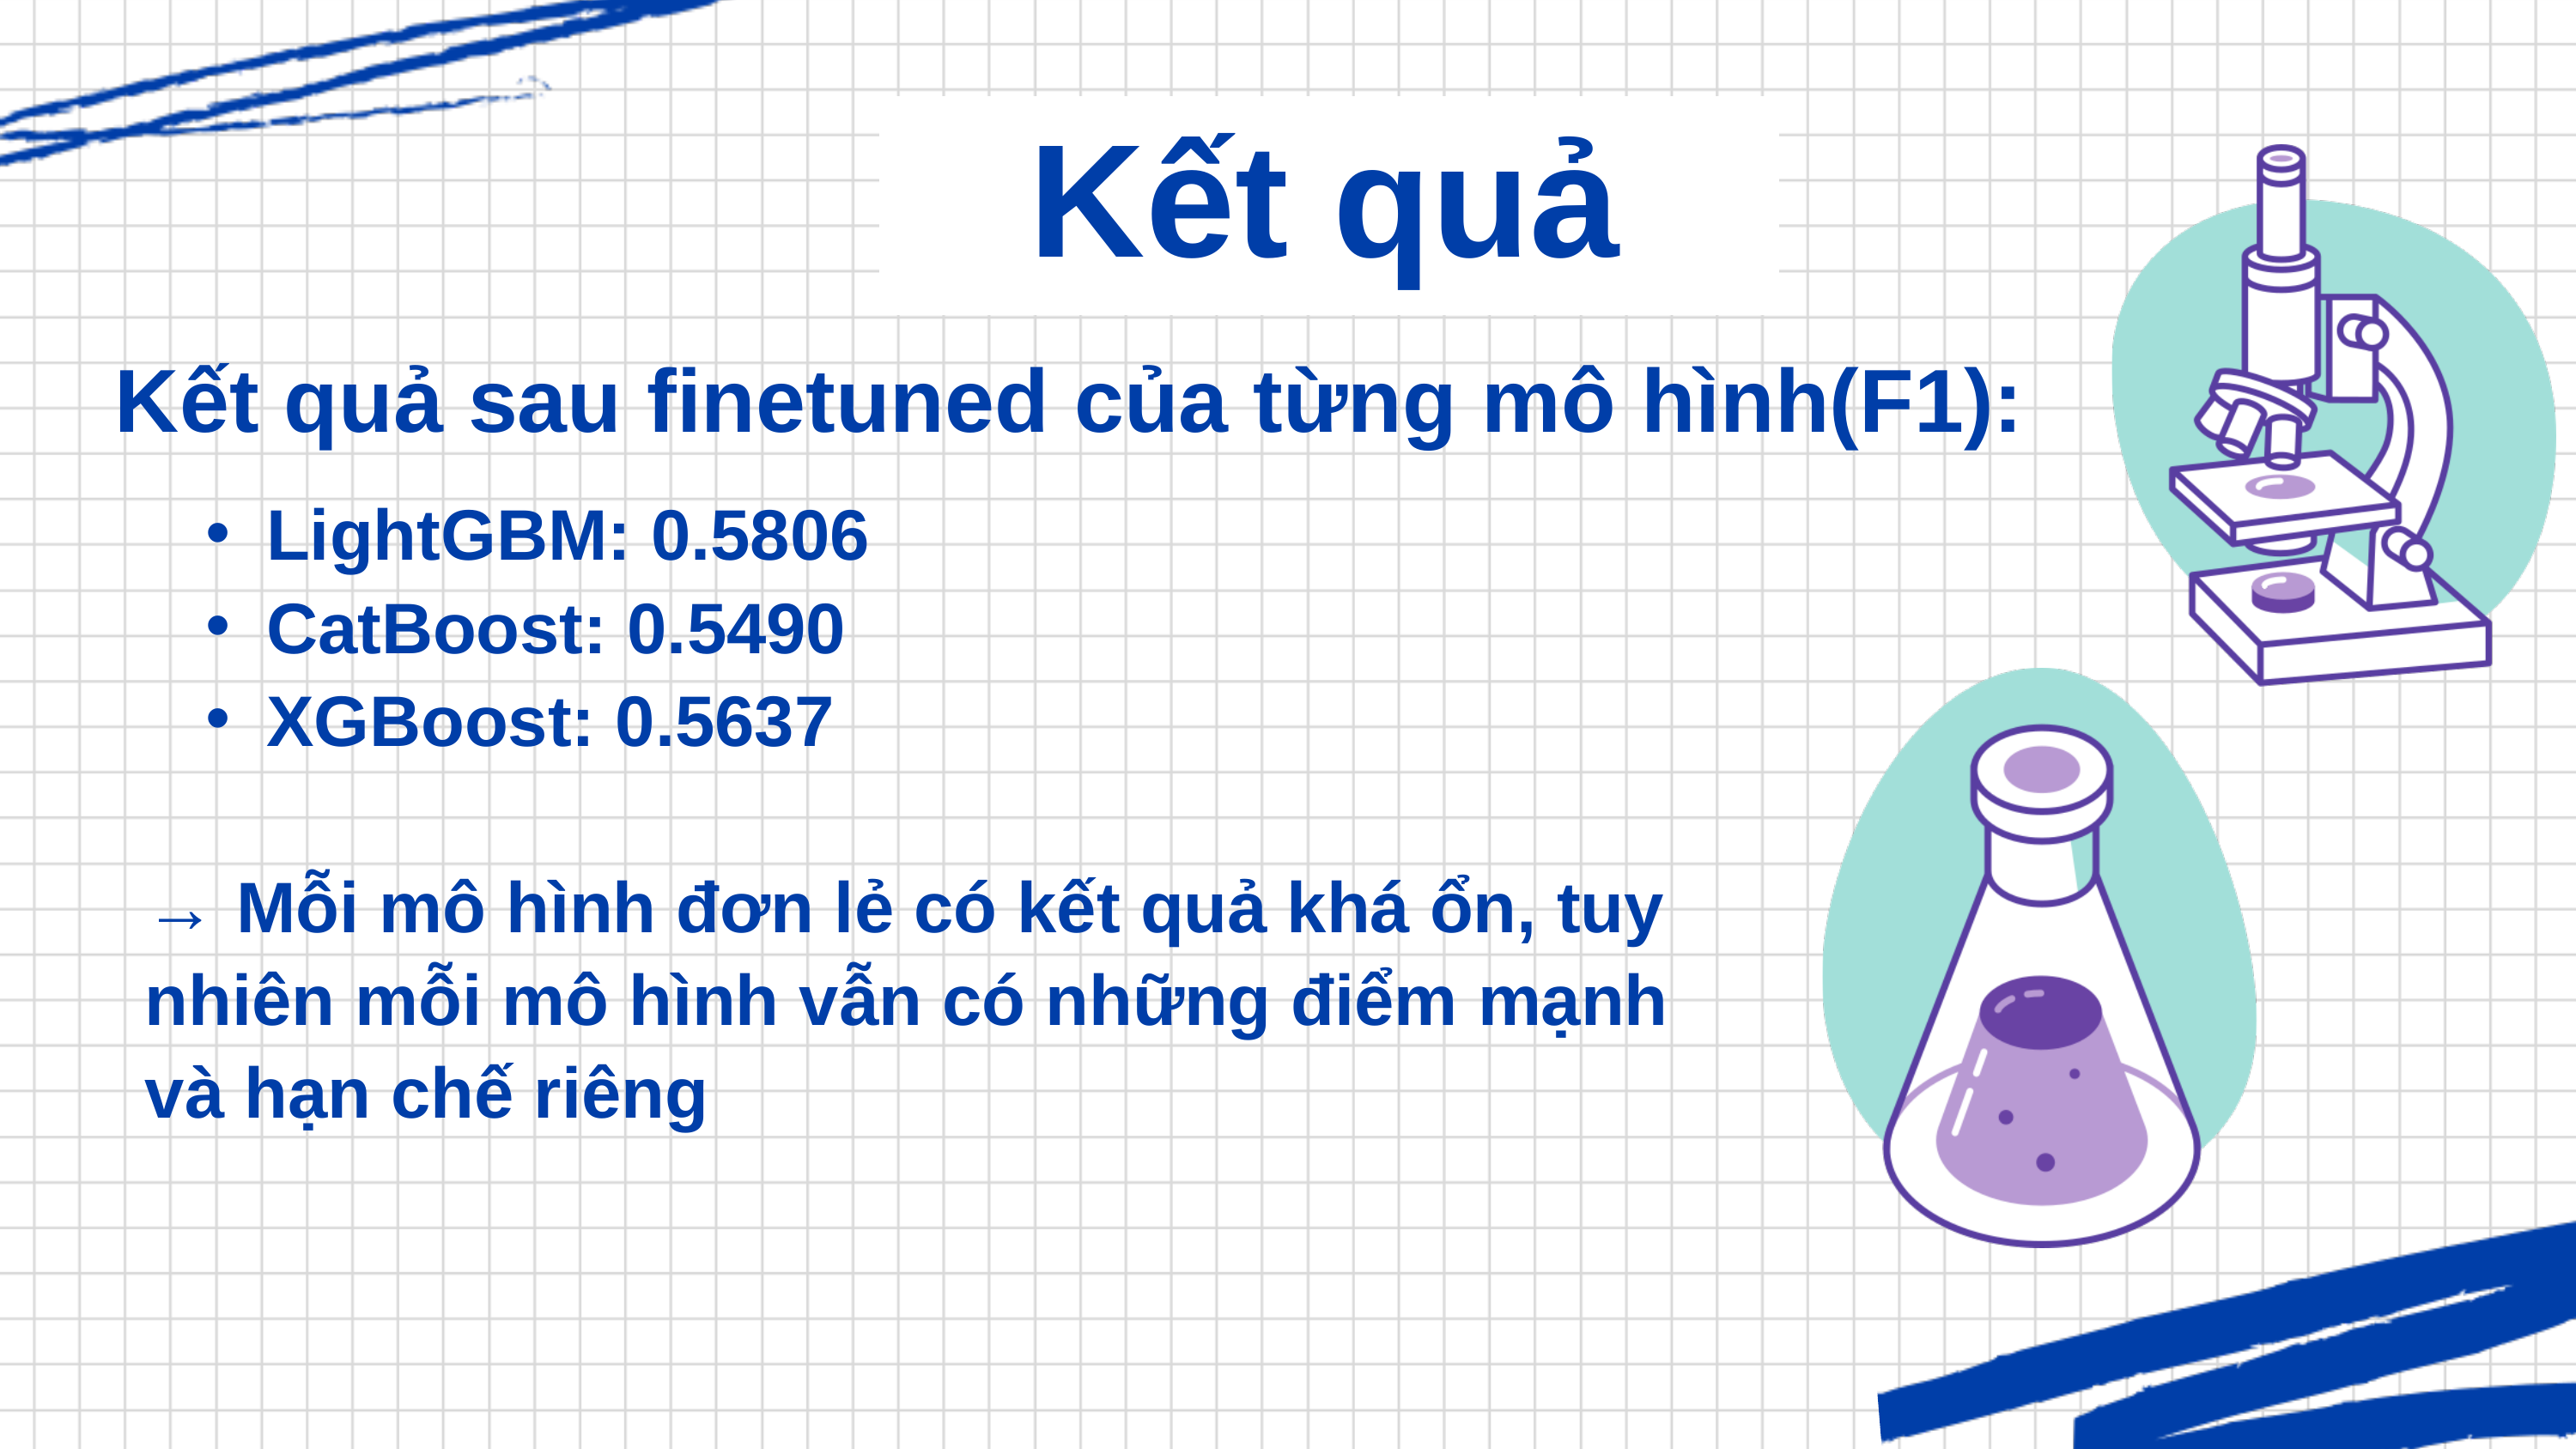

Kết quả

Kết quả sau finetuned của từng mô hình(F1):
LightGBM: 0.5806
CatBoost: 0.5490
XGBoost: 0.5637

→ Mỗi mô hình đơn lẻ có kết quả khá ổn, tuy nhiên mỗi mô hình vẫn có những điểm mạnh và hạn chế riêng